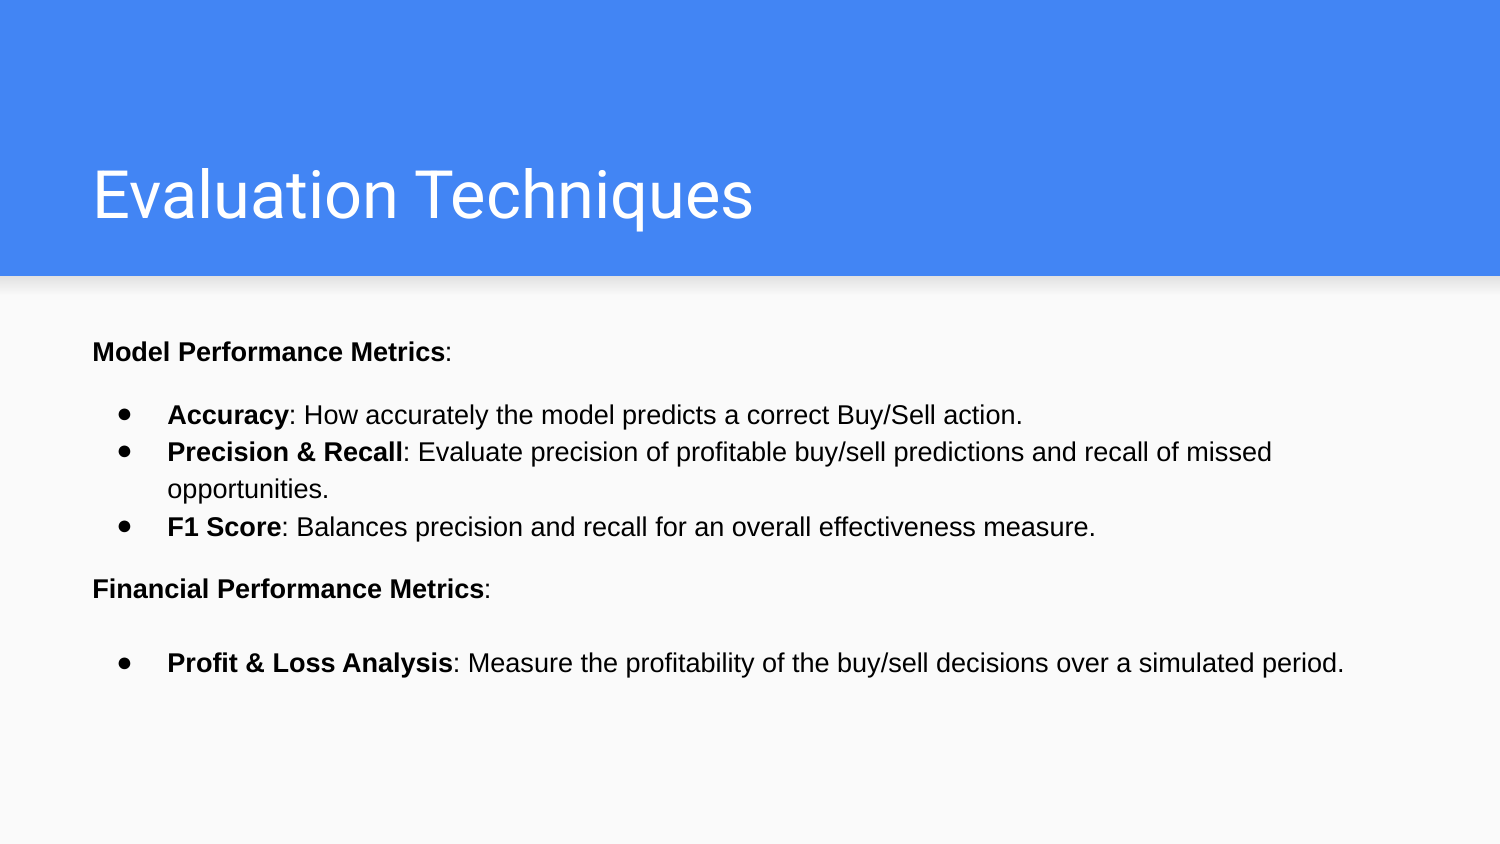

# Evaluation Techniques
Model Performance Metrics:
Accuracy: How accurately the model predicts a correct Buy/Sell action.
Precision & Recall: Evaluate precision of profitable buy/sell predictions and recall of missed opportunities.
F1 Score: Balances precision and recall for an overall effectiveness measure.
Financial Performance Metrics:

Profit & Loss Analysis: Measure the profitability of the buy/sell decisions over a simulated period.